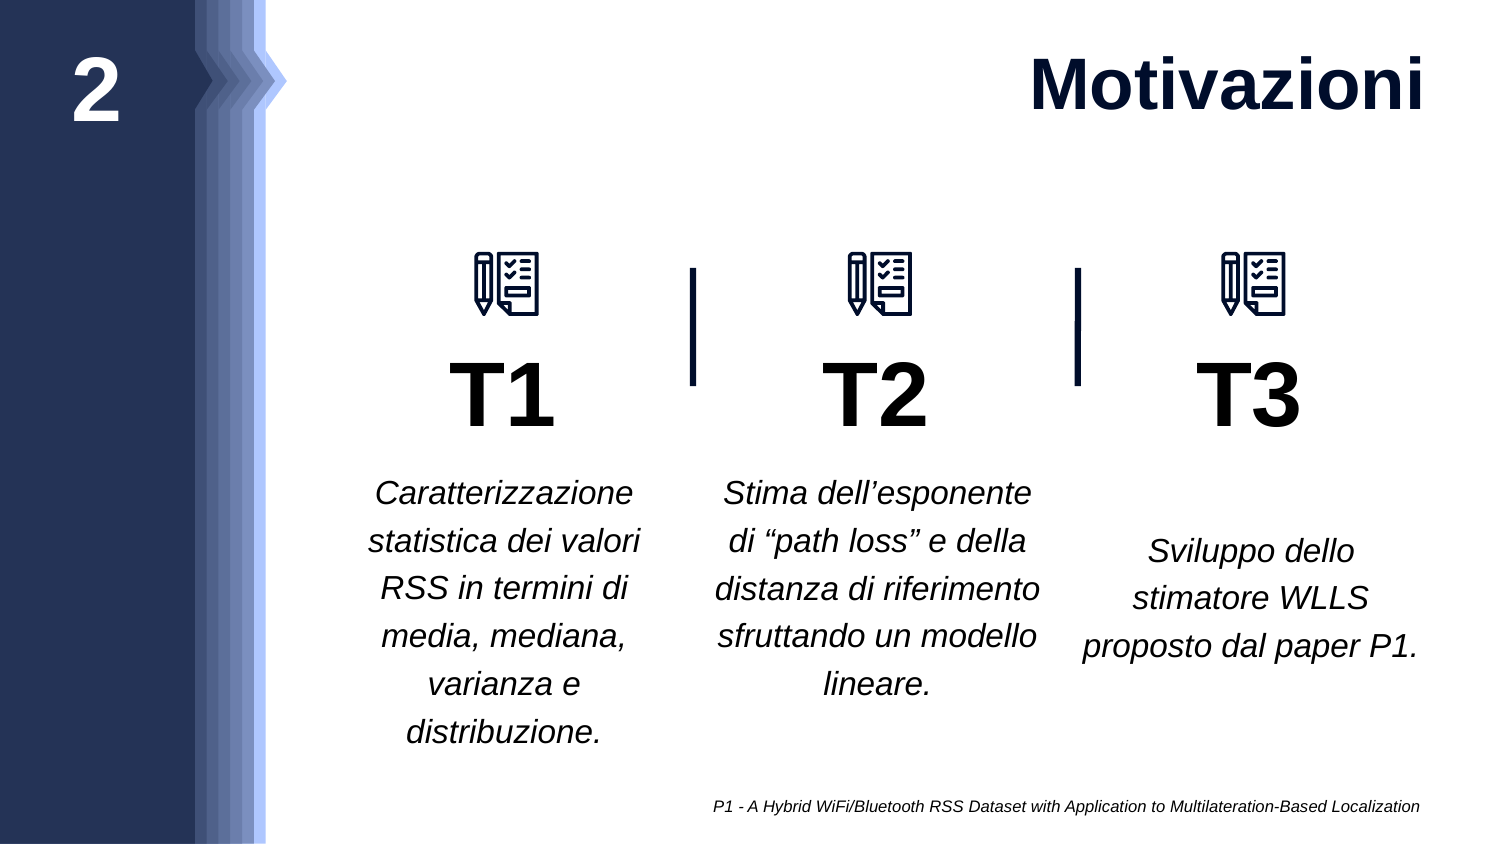

8

7

6

5

4

3

2

# Motivazioni

T1
Caratterizzazione statistica dei valori RSS in termini di media, mediana, varianza e distribuzione.

T2
Stima dell’esponente di “path loss” e della distanza di riferimento sfruttando un modello lineare.

T3
Sviluppo dello
stimatore WLLS
proposto dal paper P1.
P1 - A Hybrid WiFi/Bluetooth RSS Dataset with Application to Multilateration-Based Localization